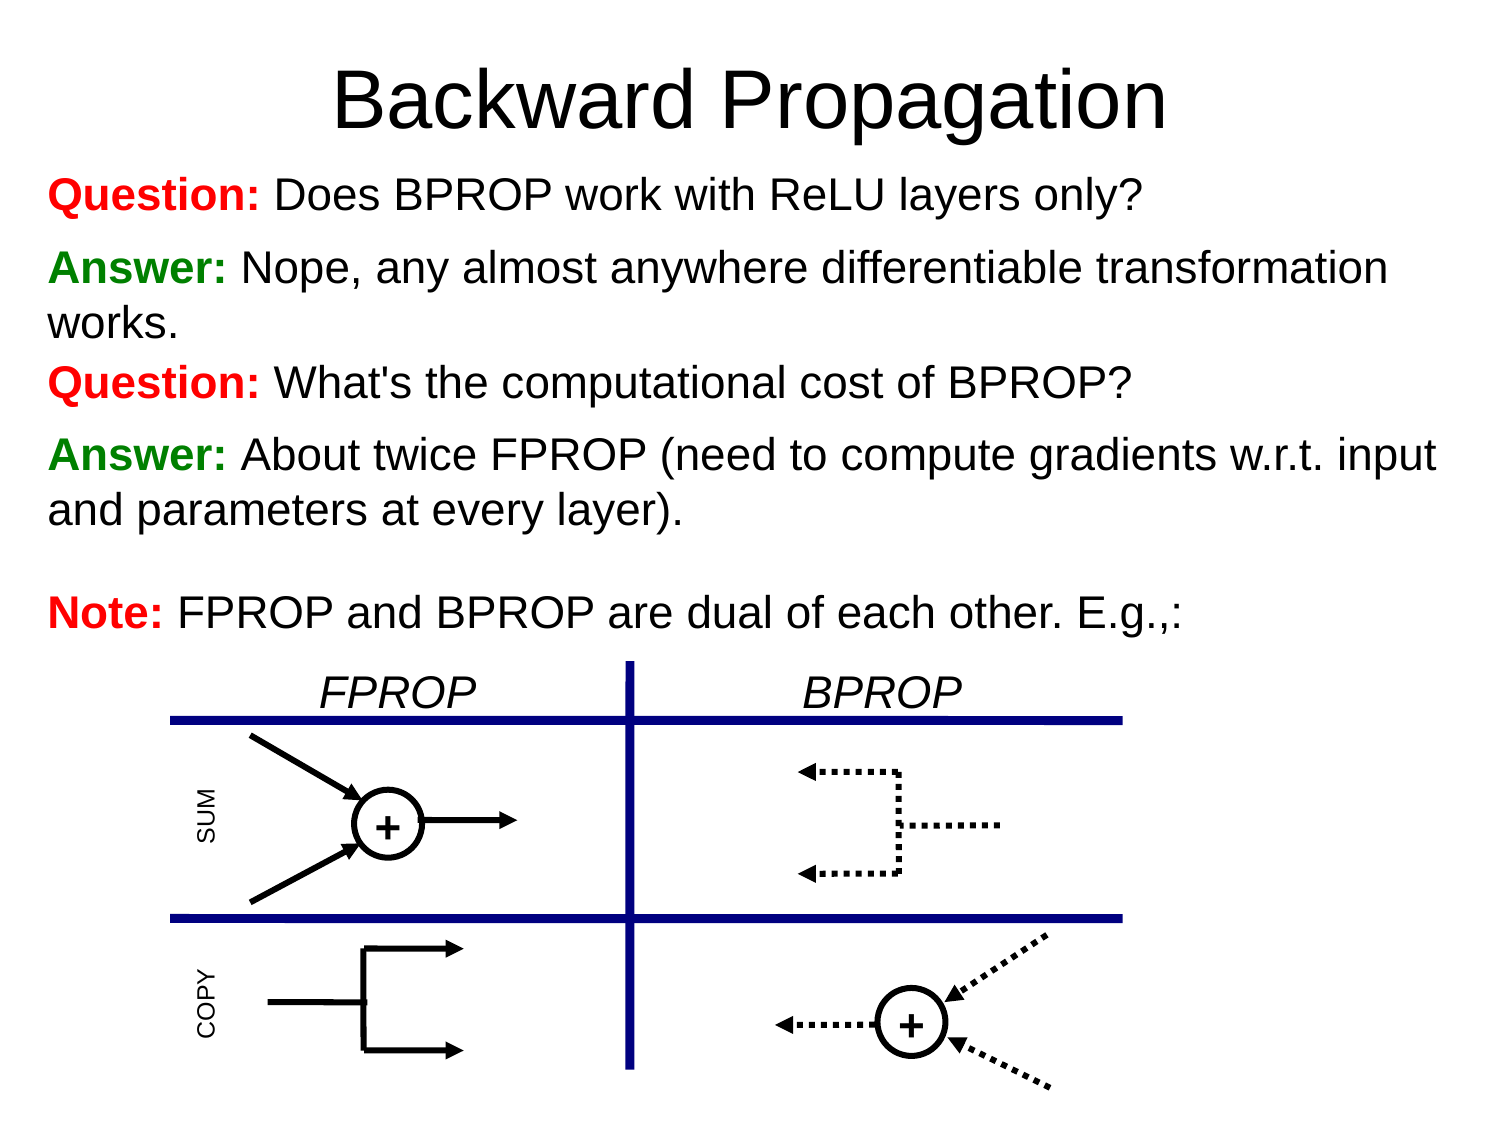

Backward Propagation
Question: Does BPROP work with ReLU layers only?

Answer: Nope, any almost anywhere differentiable transformation works.
Question: What's the computational cost of BPROP?

Answer: About twice FPROP (need to compute gradients w.r.t. input and parameters at every layer).
Note: FPROP and BPROP are dual of each other. E.g.,:
BPROP
FPROP

+
SUM

COPY

+